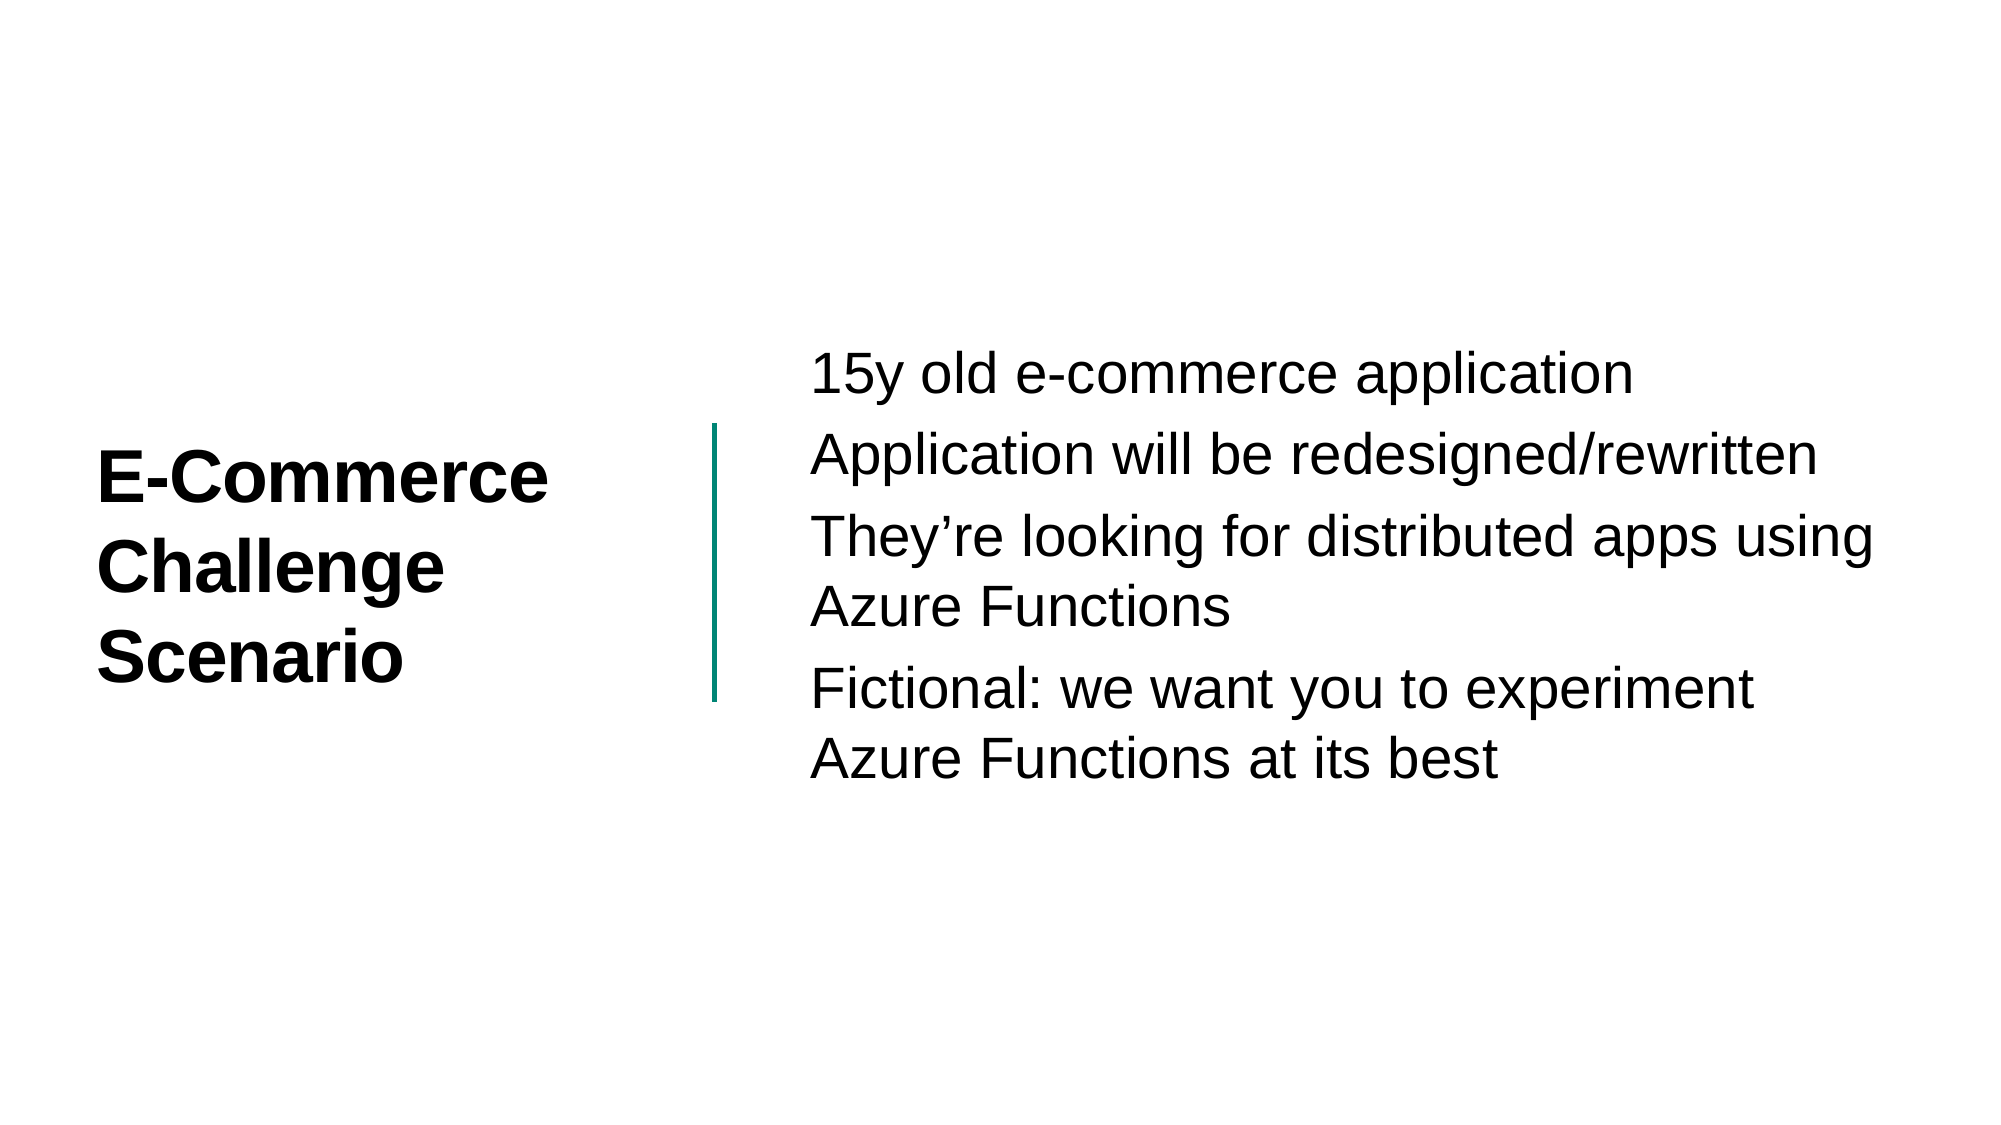

15y old e-commerce application
Application will be redesigned/rewritten
They’re looking for distributed apps using Azure Functions
Fictional: we want you to experiment Azure Functions at its best
# E-Commerce Challenge Scenario